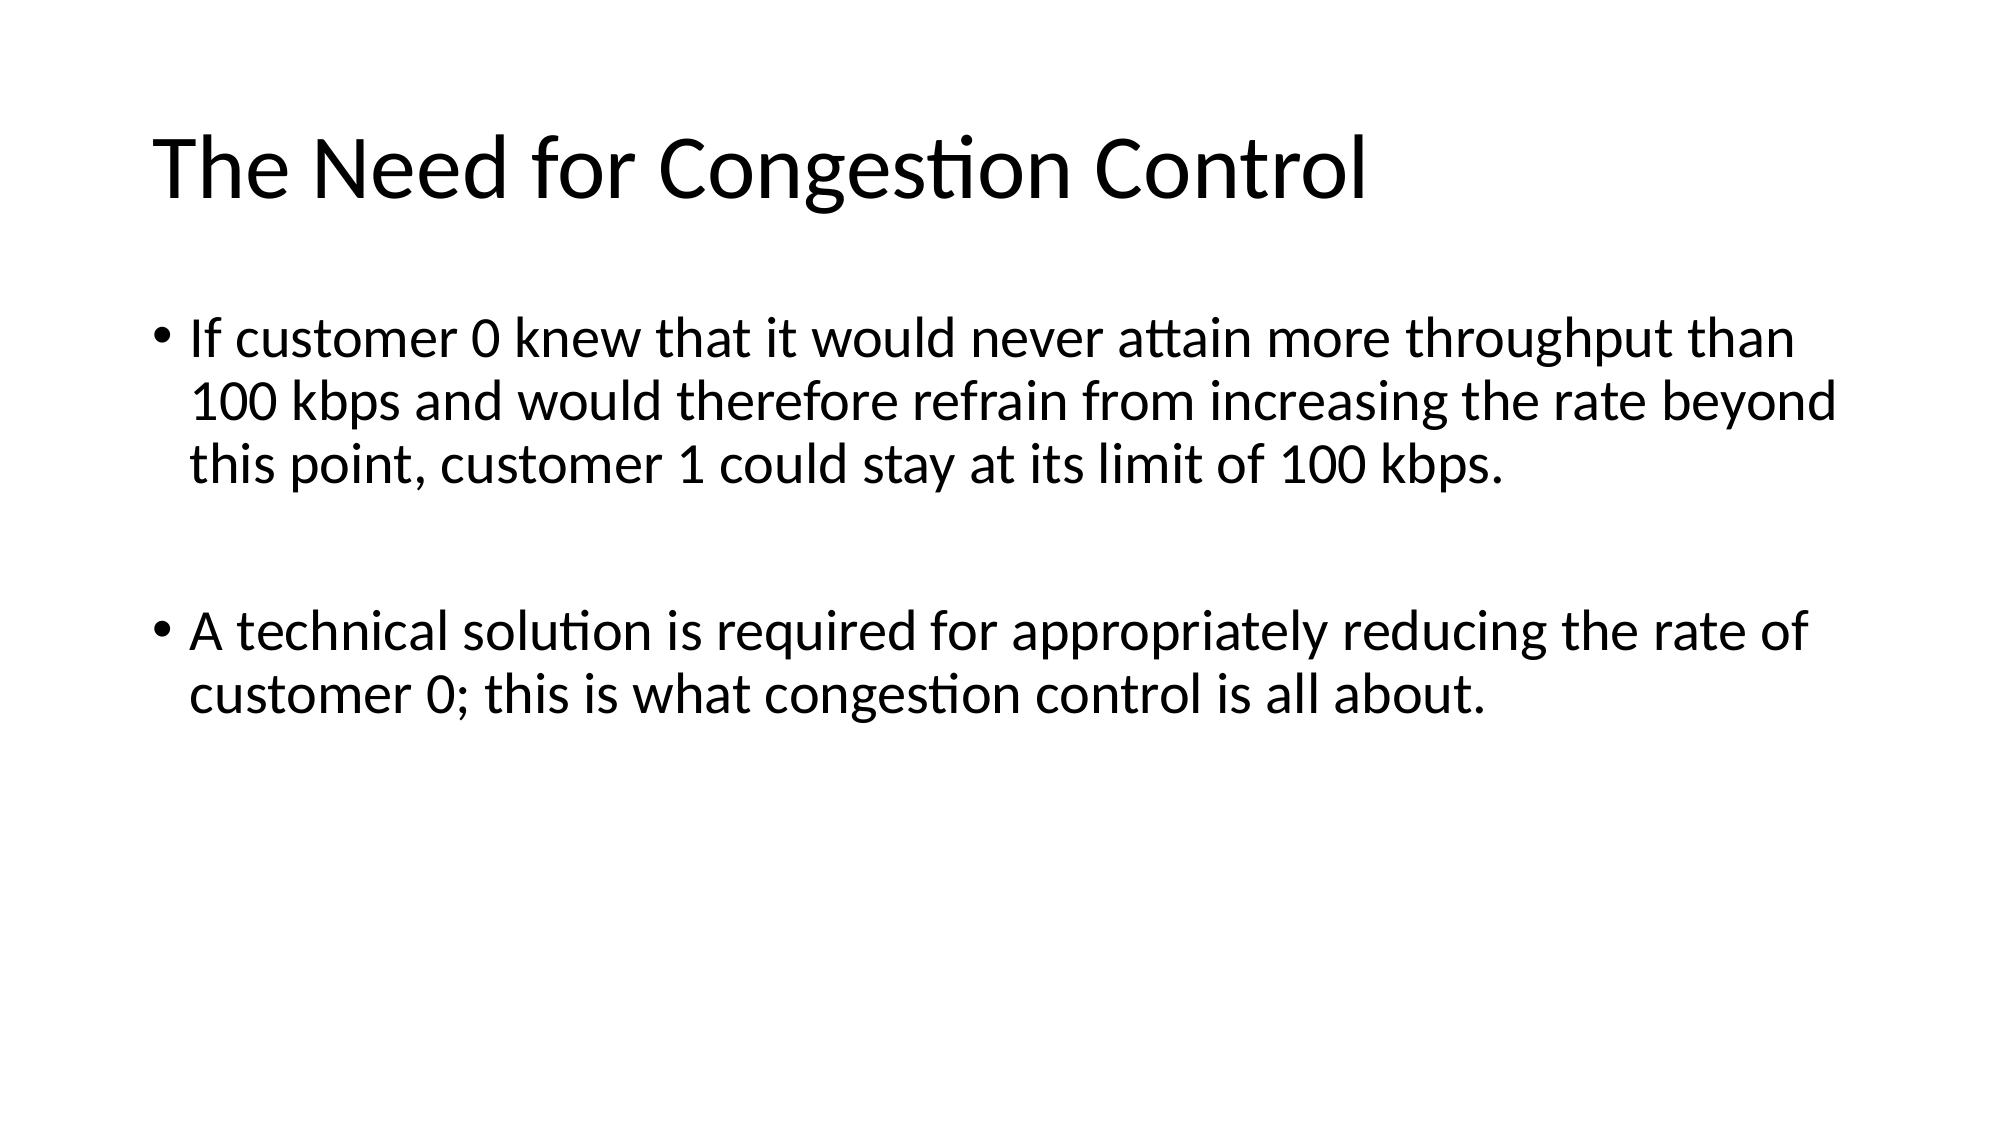

# The Need for Congestion Control
If customer 0 knew that it would never attain more throughput than 100 kbps and would therefore refrain from increasing the rate beyond this point, customer 1 could stay at its limit of 100 kbps.

A technical solution is required for appropriately reducing the rate of customer 0; this is what congestion control is all about.

36